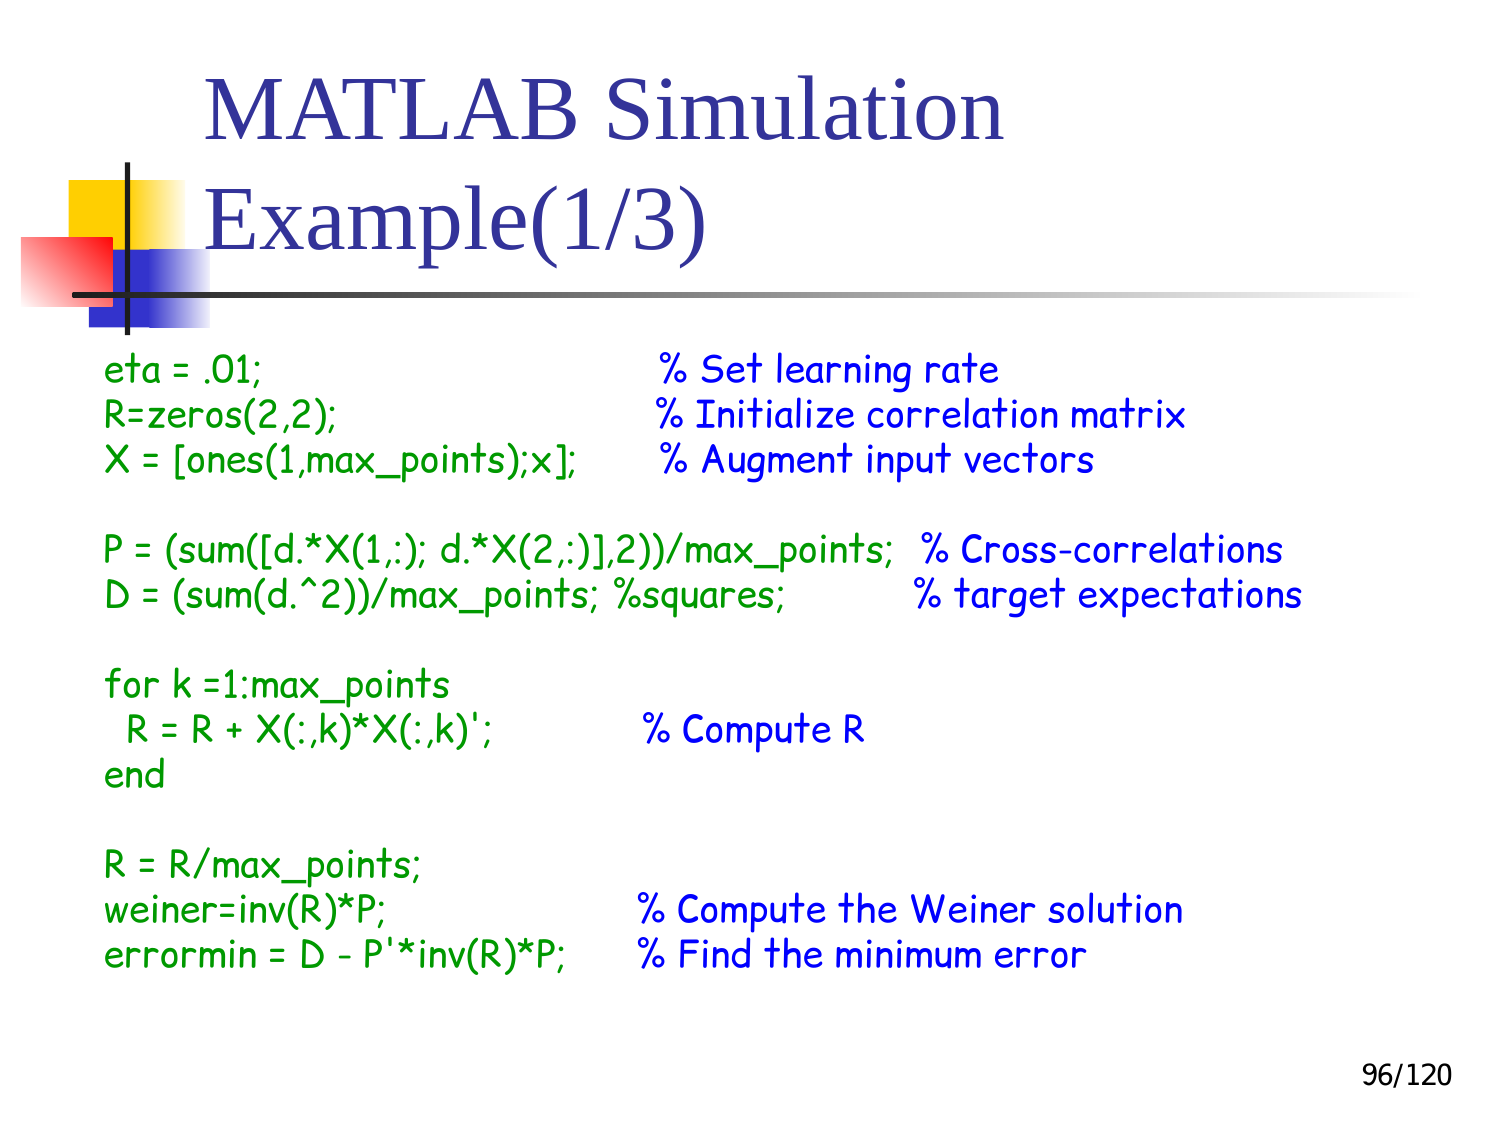

# MATLAB Simulation Example(1/3)
eta = .01;                                   % Set learning rate
R=zeros(2,2);                            % Initialize correlation matrix
X = [ones(1,max_points);x];       % Augment input vectors

P = (sum([d.*X(1,:); d.*X(2,:)],2))/max_points;  % Cross-correlations
D = (sum(d.^2))/max_points; %squares;           % target expectations

for k =1:max_points
  R = R + X(:,k)*X(:,k)';             % Compute R
end

R = R/max_points;
weiner=inv(R)*P;                      % Compute the Weiner solution
errormin = D - P'*inv(R)*P;      % Find the minimum error
96/120